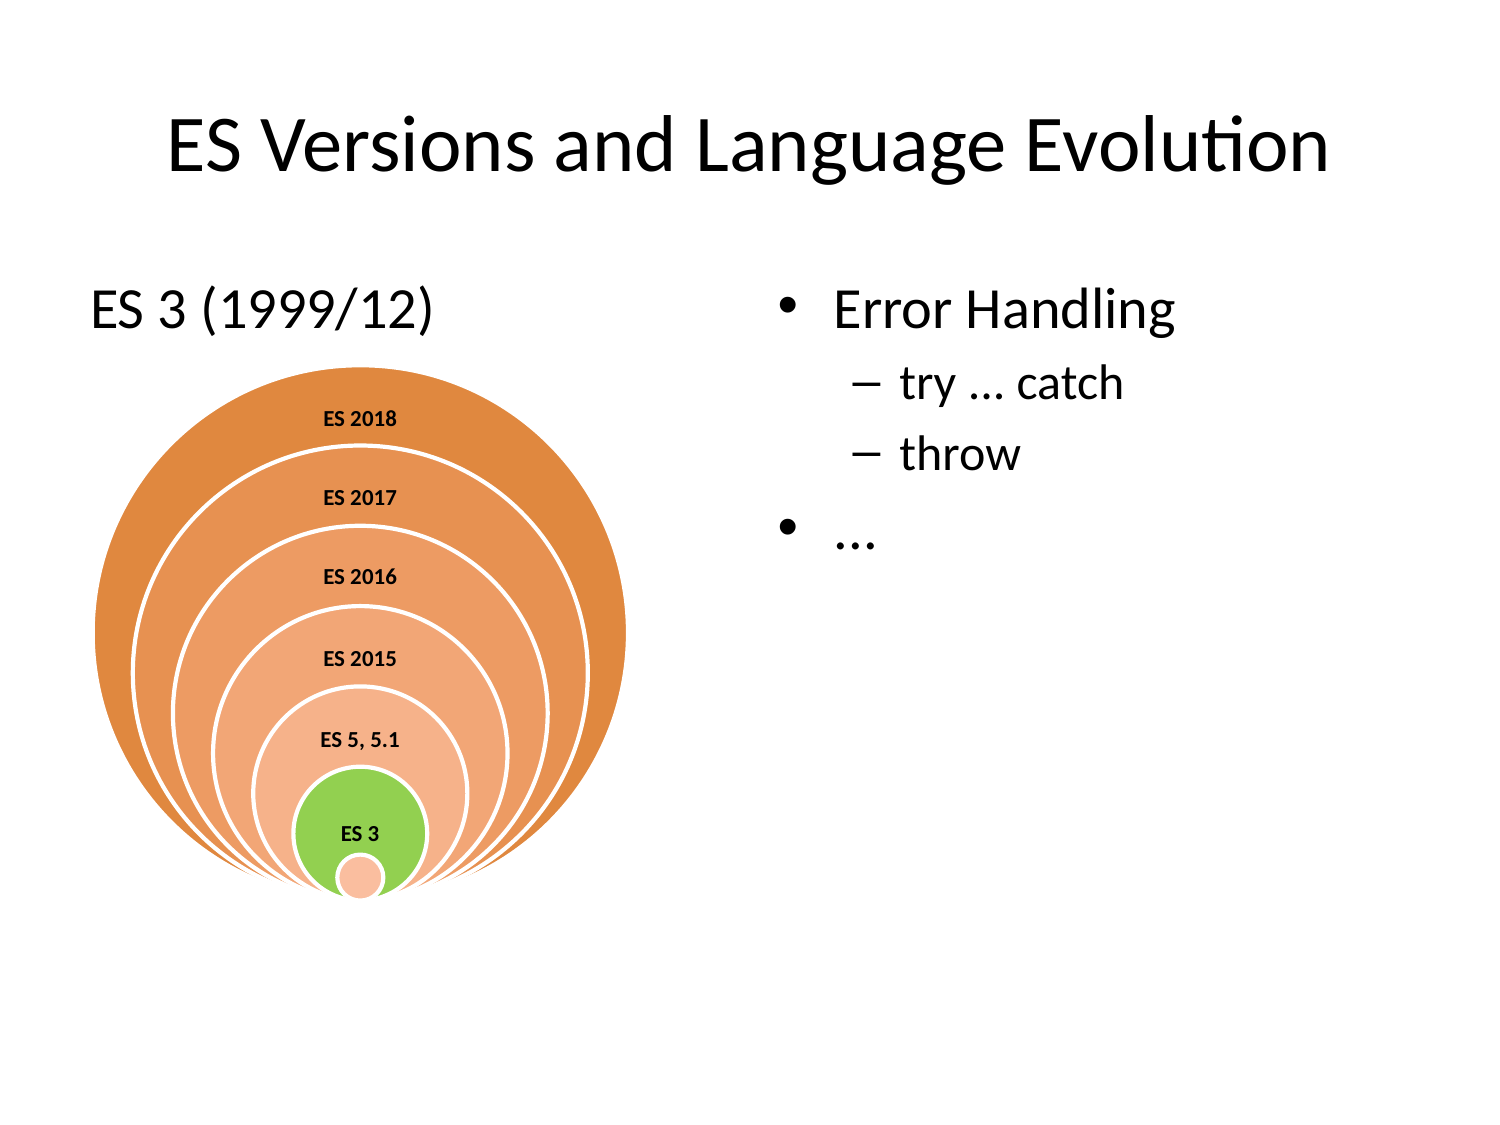

# ES Versions and Language Evolution
ES 3 (1999/12)

Error Handling
try ... catch
throw
...
ES 2018
ES 2017
ES 2016
ES 2015
ES 5, 5.1
ES 3